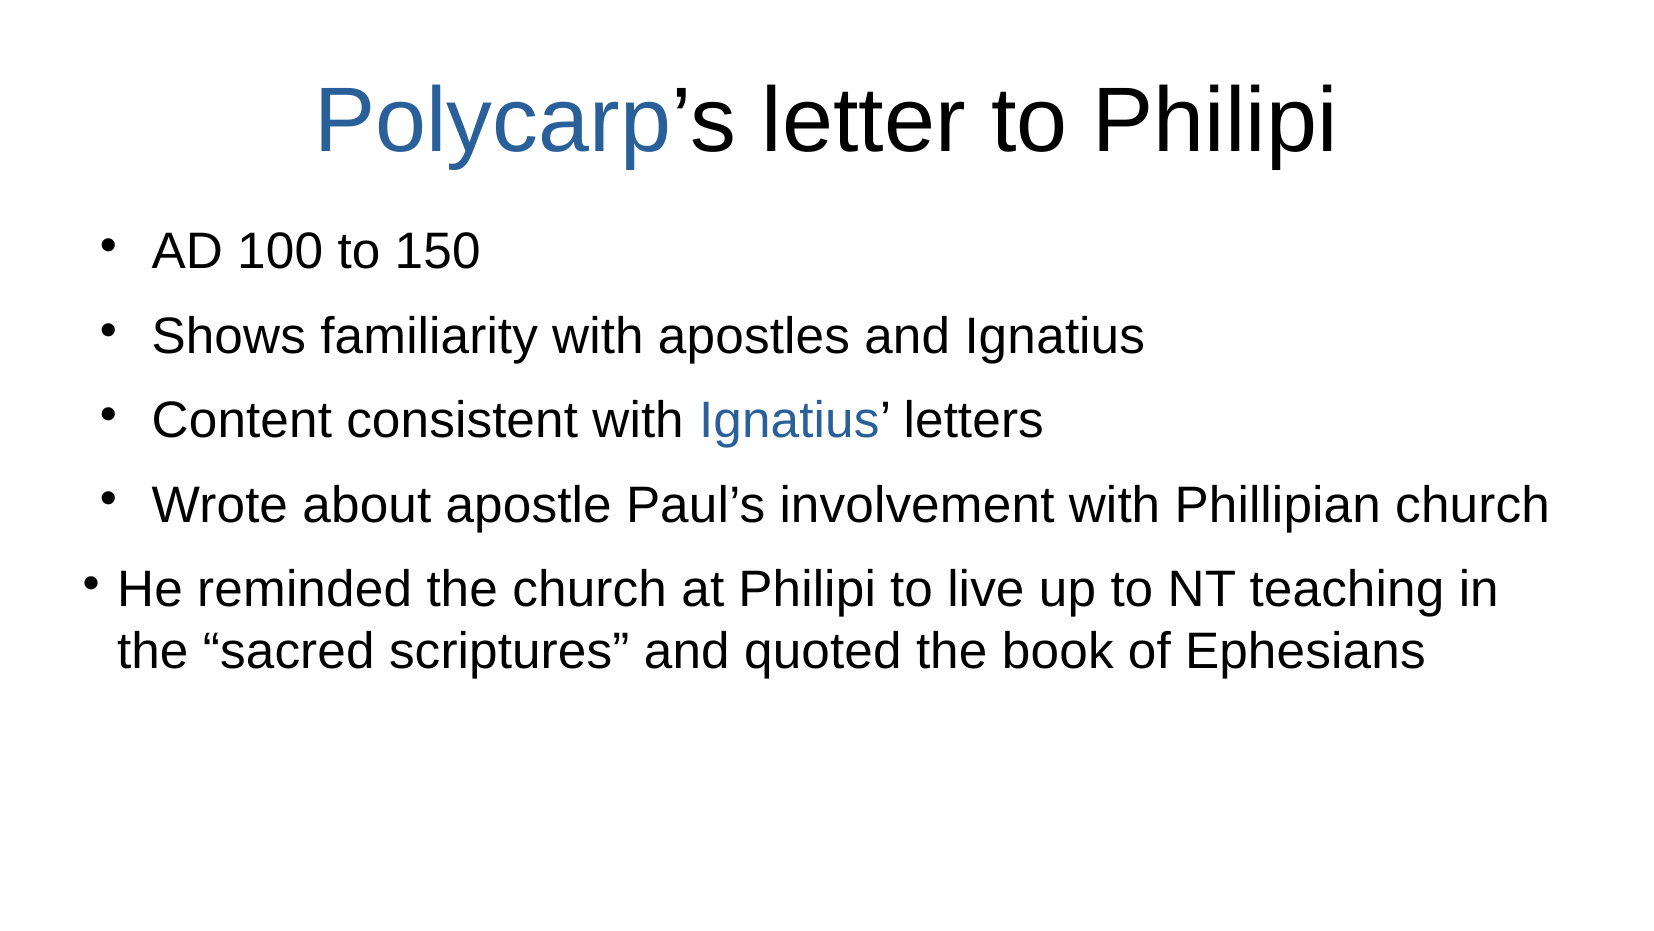

# Polycarp’s letter to Philipi
AD 100 to 150
Shows familiarity with apostles and Ignatius
Content consistent with Ignatius’ letters
Wrote about apostle Paul’s involvement with Phillipian church
He reminded the church at Philipi to live up to NT teaching in the “sacred scriptures” and quoted the book of Ephesians